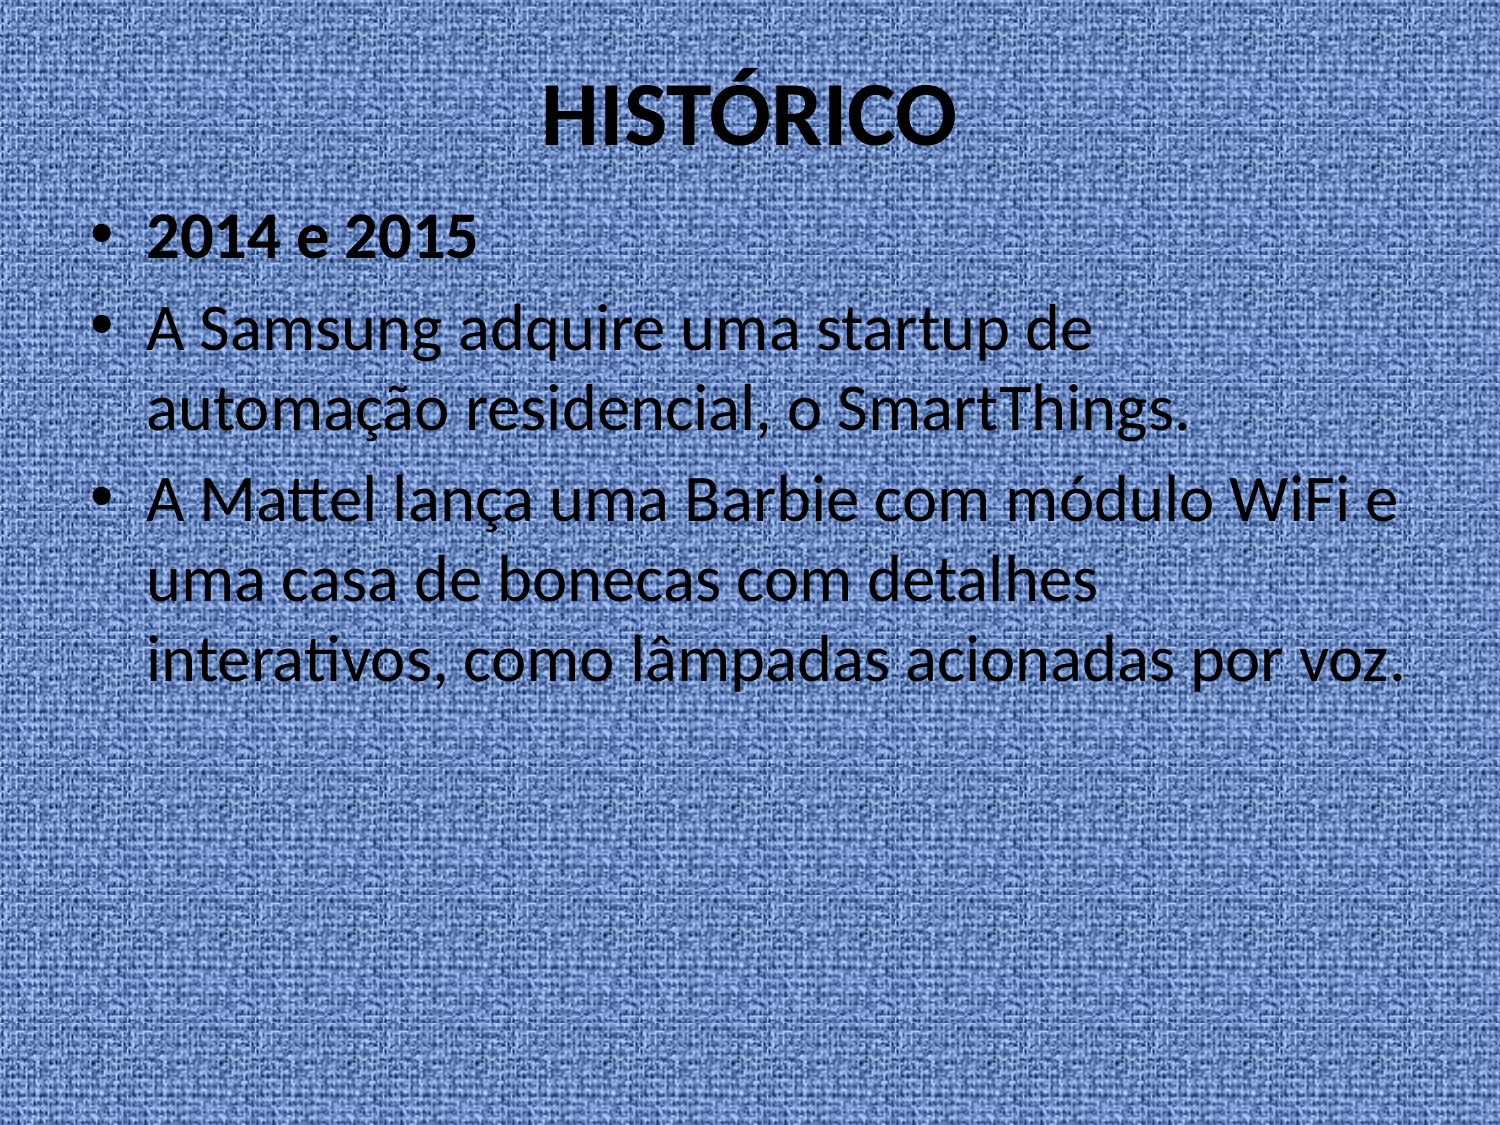

# HISTÓRICO
2014 e 2015
A Samsung adquire uma startup de automação residencial, o SmartThings.
A Mattel lança uma Barbie com módulo WiFi e uma casa de bonecas com detalhes interativos, como lâmpadas acionadas por voz.